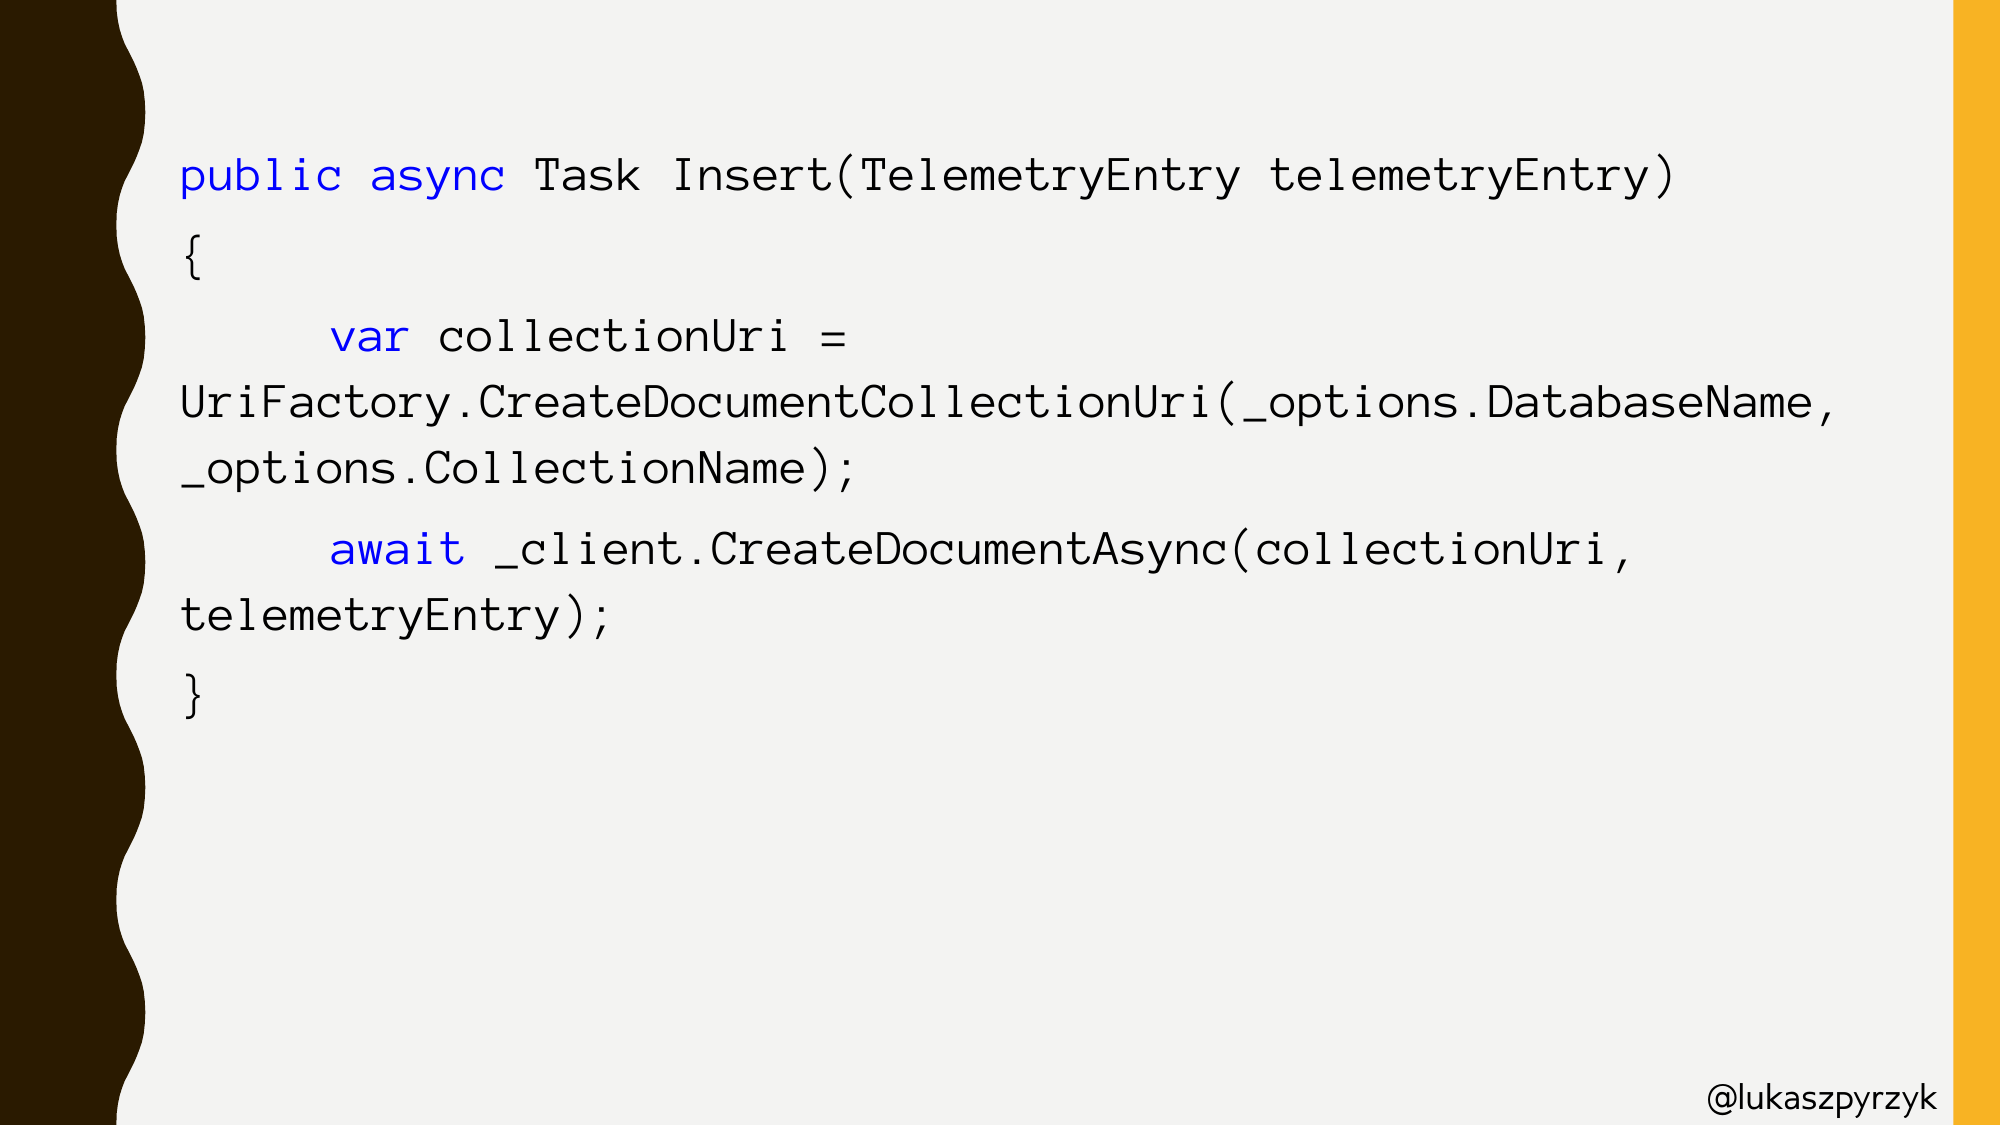

public async Task Insert(TelemetryEntry telemetryEntry)
{
	var collectionUri = UriFactory.CreateDocumentCollectionUri(_options.DatabaseName, _options.CollectionName);
	await _client.CreateDocumentAsync(collectionUri, telemetryEntry);
}
@lukaszpyrzyk